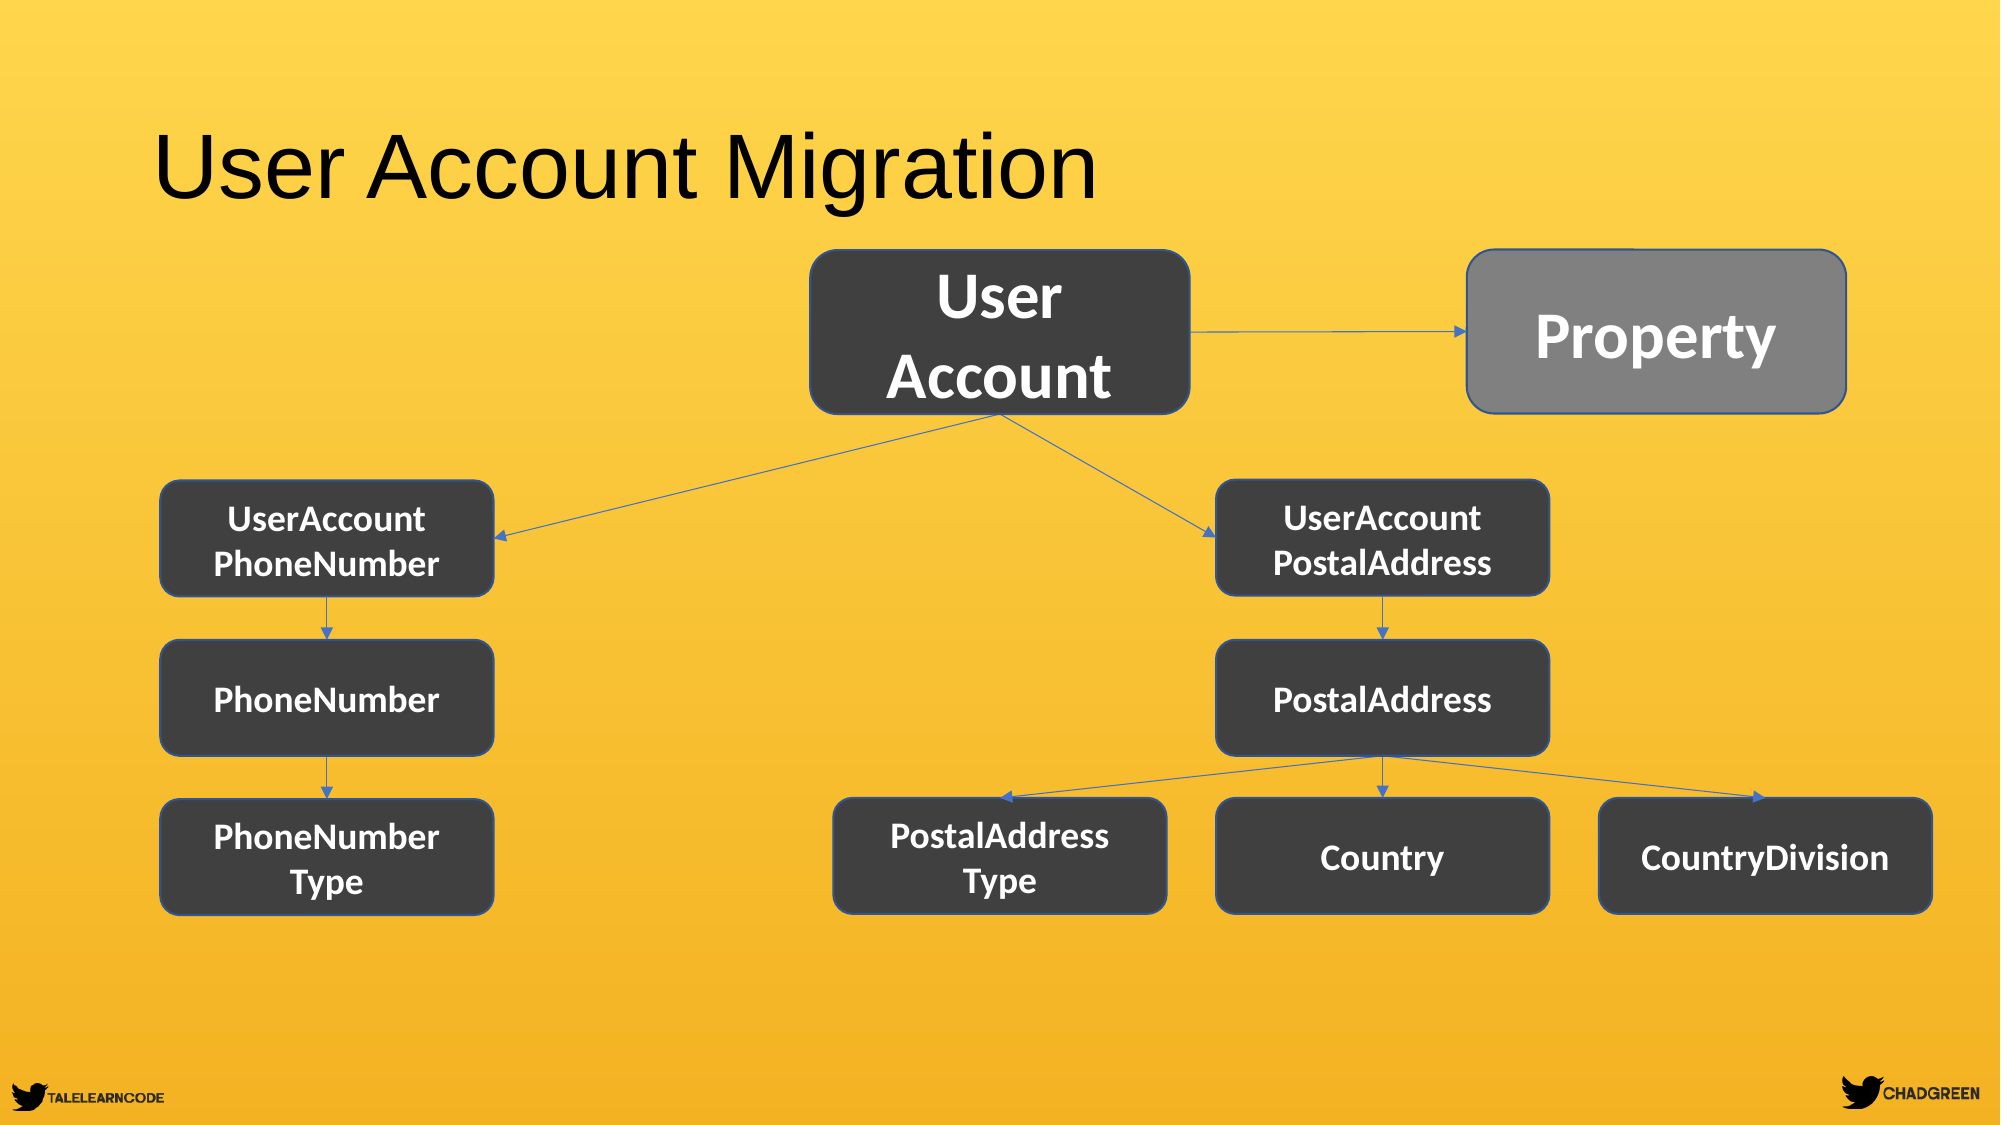

# User Account Migration
Property
User Account
UserAccount PostalAddress
UserAccount PhoneNumber
PhoneNumber
PostalAddress
PostalAddress Type
Country
CountryDivision
PhoneNumber Type